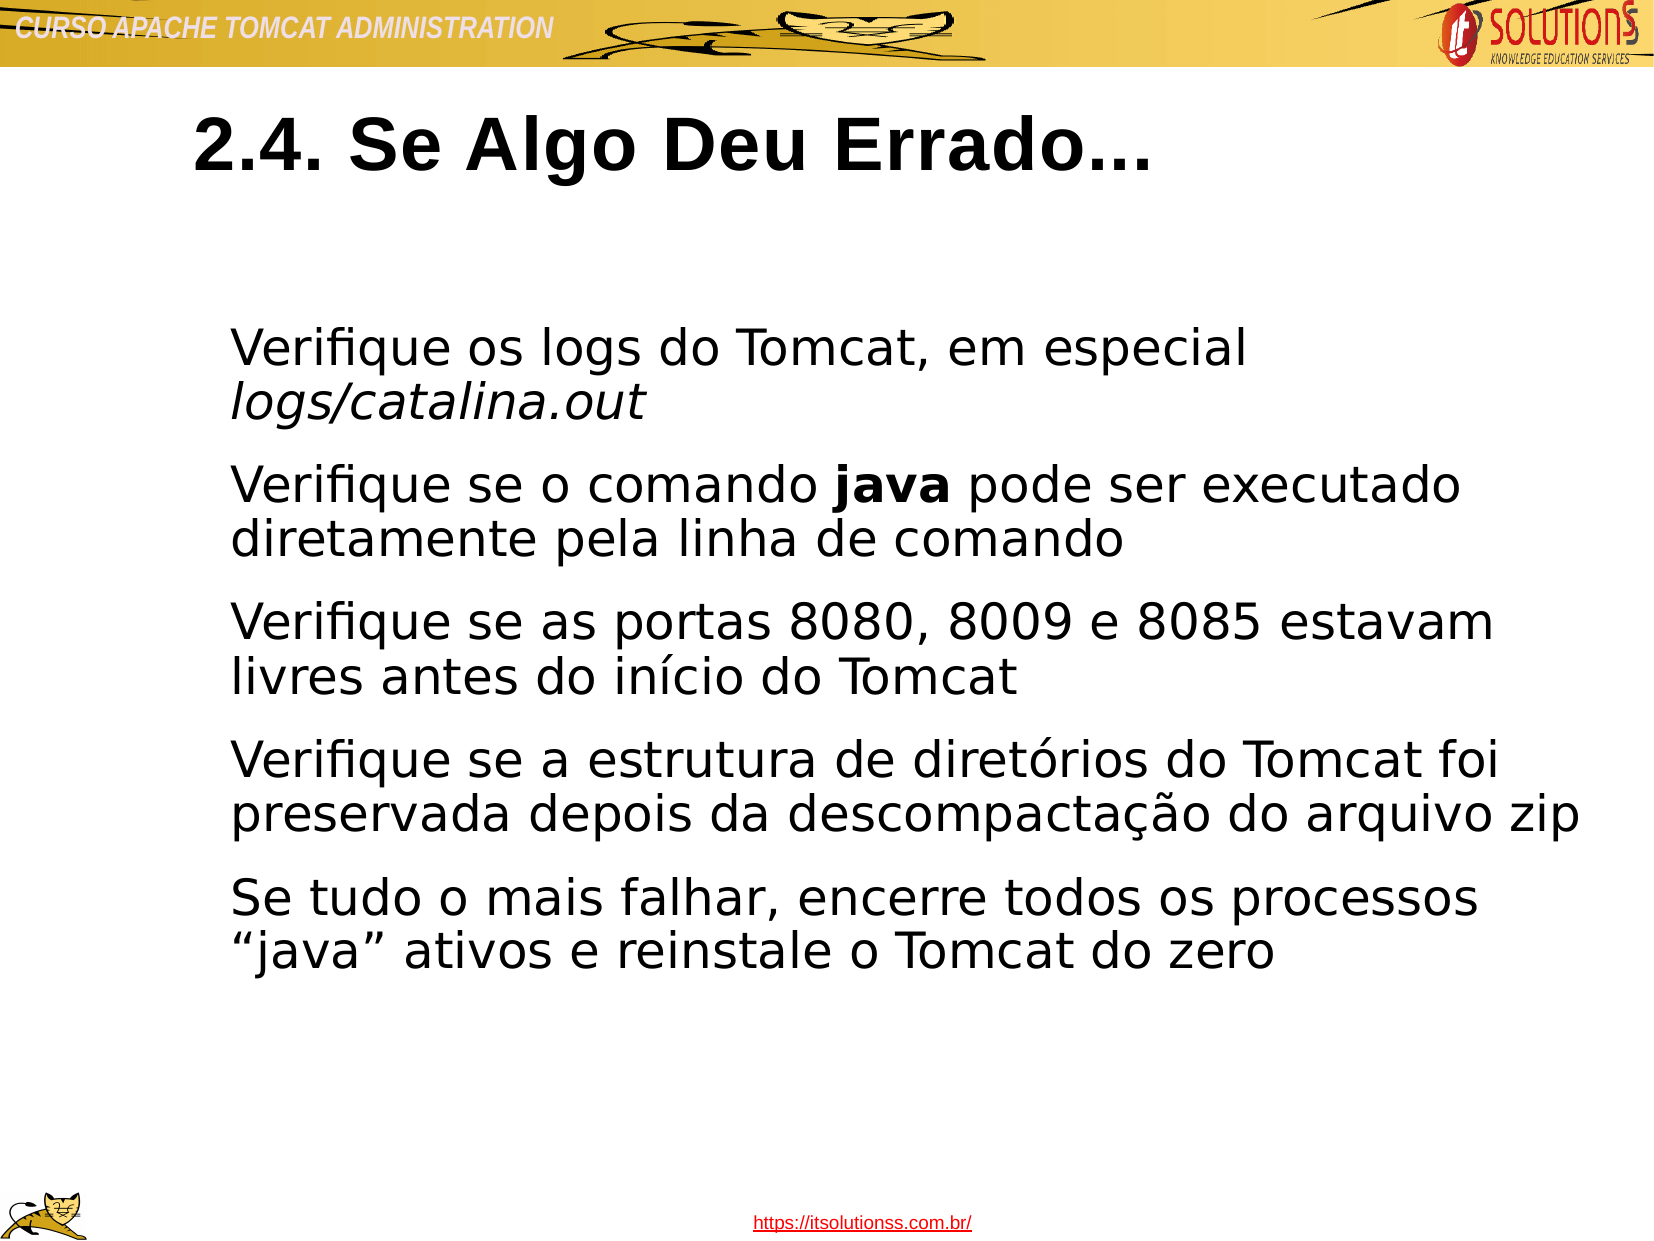

2.4. Se Algo Deu Errado...
Verifique os logs do Tomcat, em especial logs/catalina.out
Verifique se o comando java pode ser executado diretamente pela linha de comando
Verifique se as portas 8080, 8009 e 8085 estavam livres antes do início do Tomcat
Verifique se a estrutura de diretórios do Tomcat foi preservada depois da descompactação do arquivo zip
Se tudo o mais falhar, encerre todos os processos “java” ativos e reinstale o Tomcat do zero